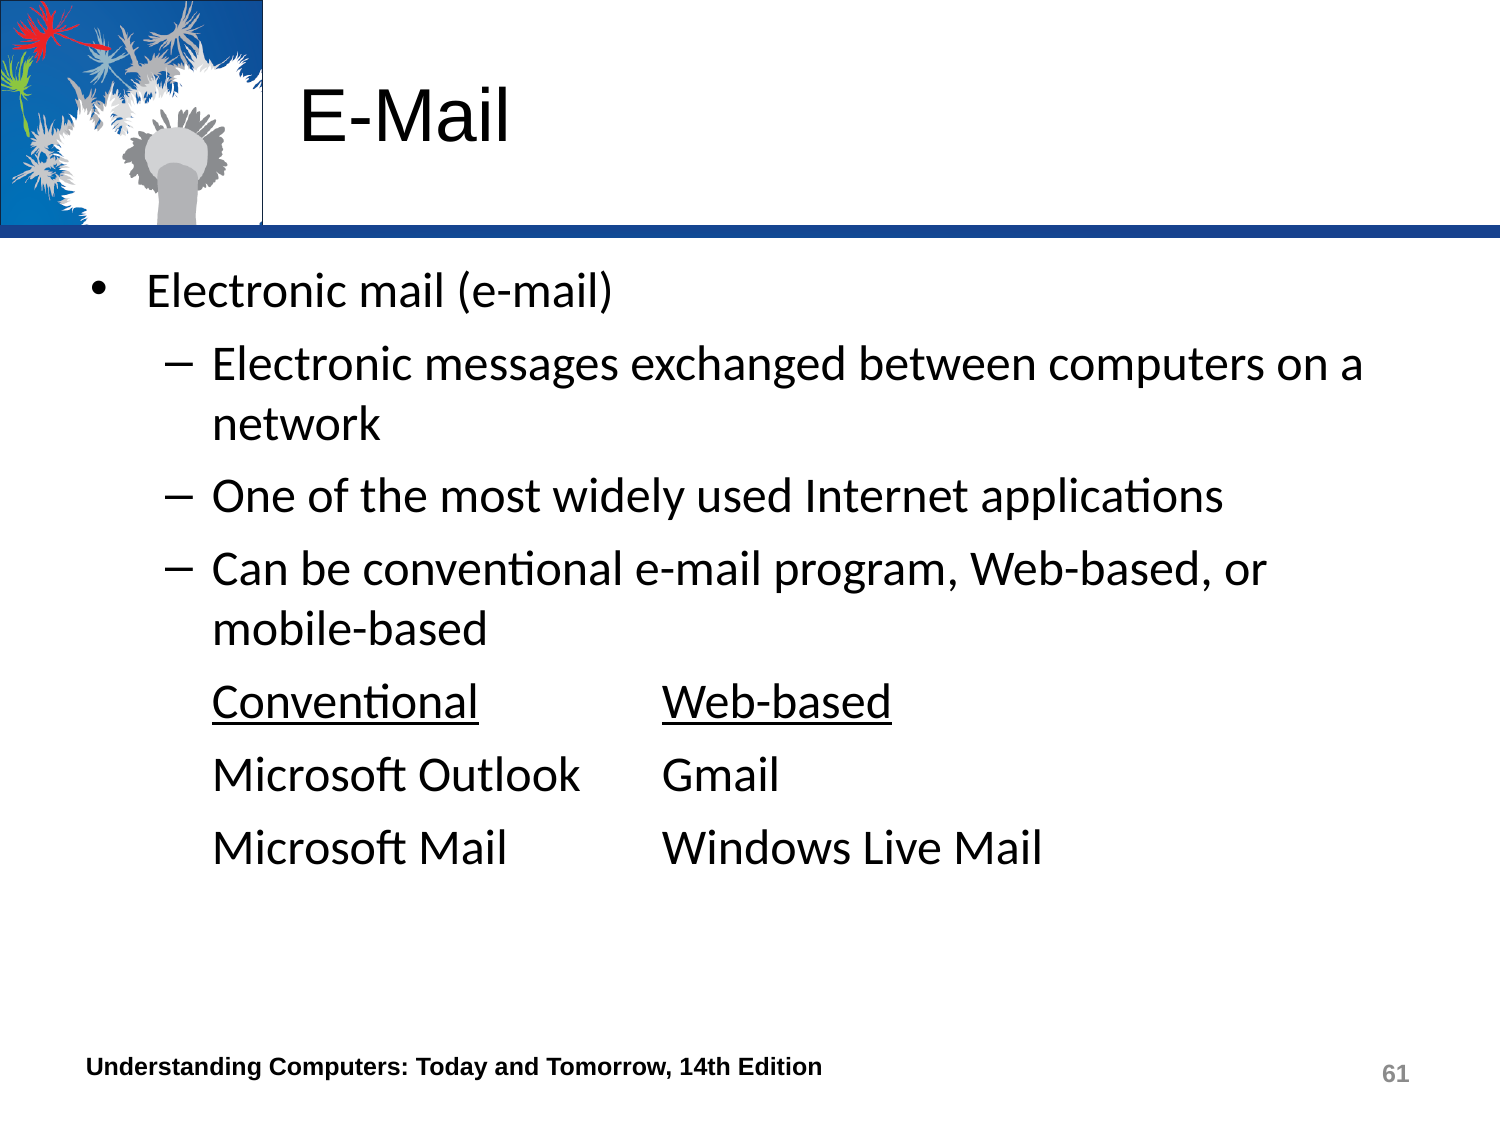

# E-Mail
Electronic mail (e-mail)
Electronic messages exchanged between computers on a network
One of the most widely used Internet applications
Can be conventional e-mail program, Web-based, or  mobile-based
	Conventional		Web-based
	Microsoft Outlook	Gmail
	Microsoft Mail		Windows Live Mail

Understanding Computers: Today and Tomorrow, 14th Edition
61